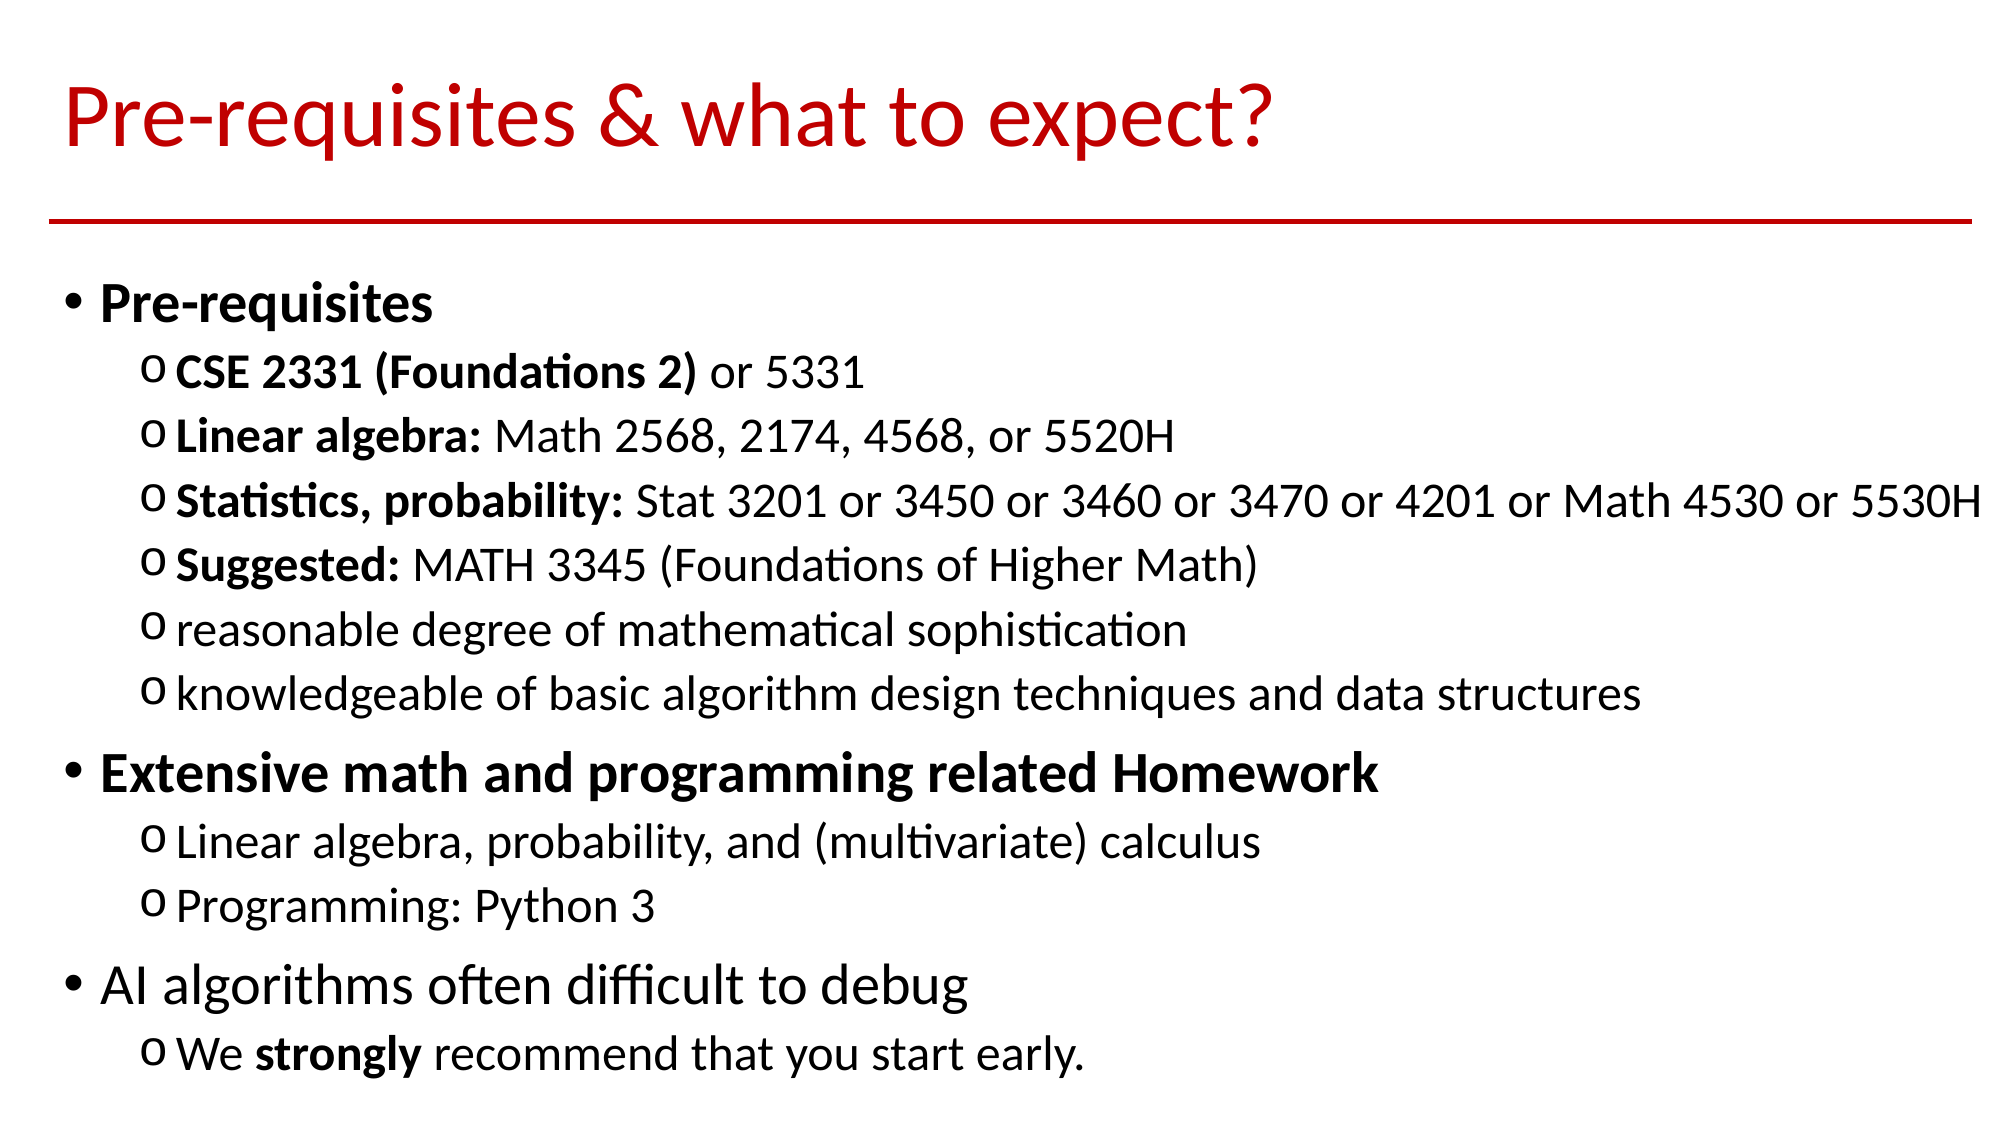

# Pre-requisites & what to expect?
Pre-requisites
CSE 2331 (Foundations 2) or 5331
Linear algebra: Math 2568, 2174, 4568, or 5520H
Statistics, probability: Stat 3201 or 3450 or 3460 or 3470 or 4201 or Math 4530 or 5530H
Suggested: MATH 3345 (Foundations of Higher Math)
reasonable degree of mathematical sophistication
knowledgeable of basic algorithm design techniques and data structures
Extensive math and programming related Homework
Linear algebra, probability, and (multivariate) calculus
Programming: Python 3
AI algorithms often difficult to debug
We strongly recommend that you start early.